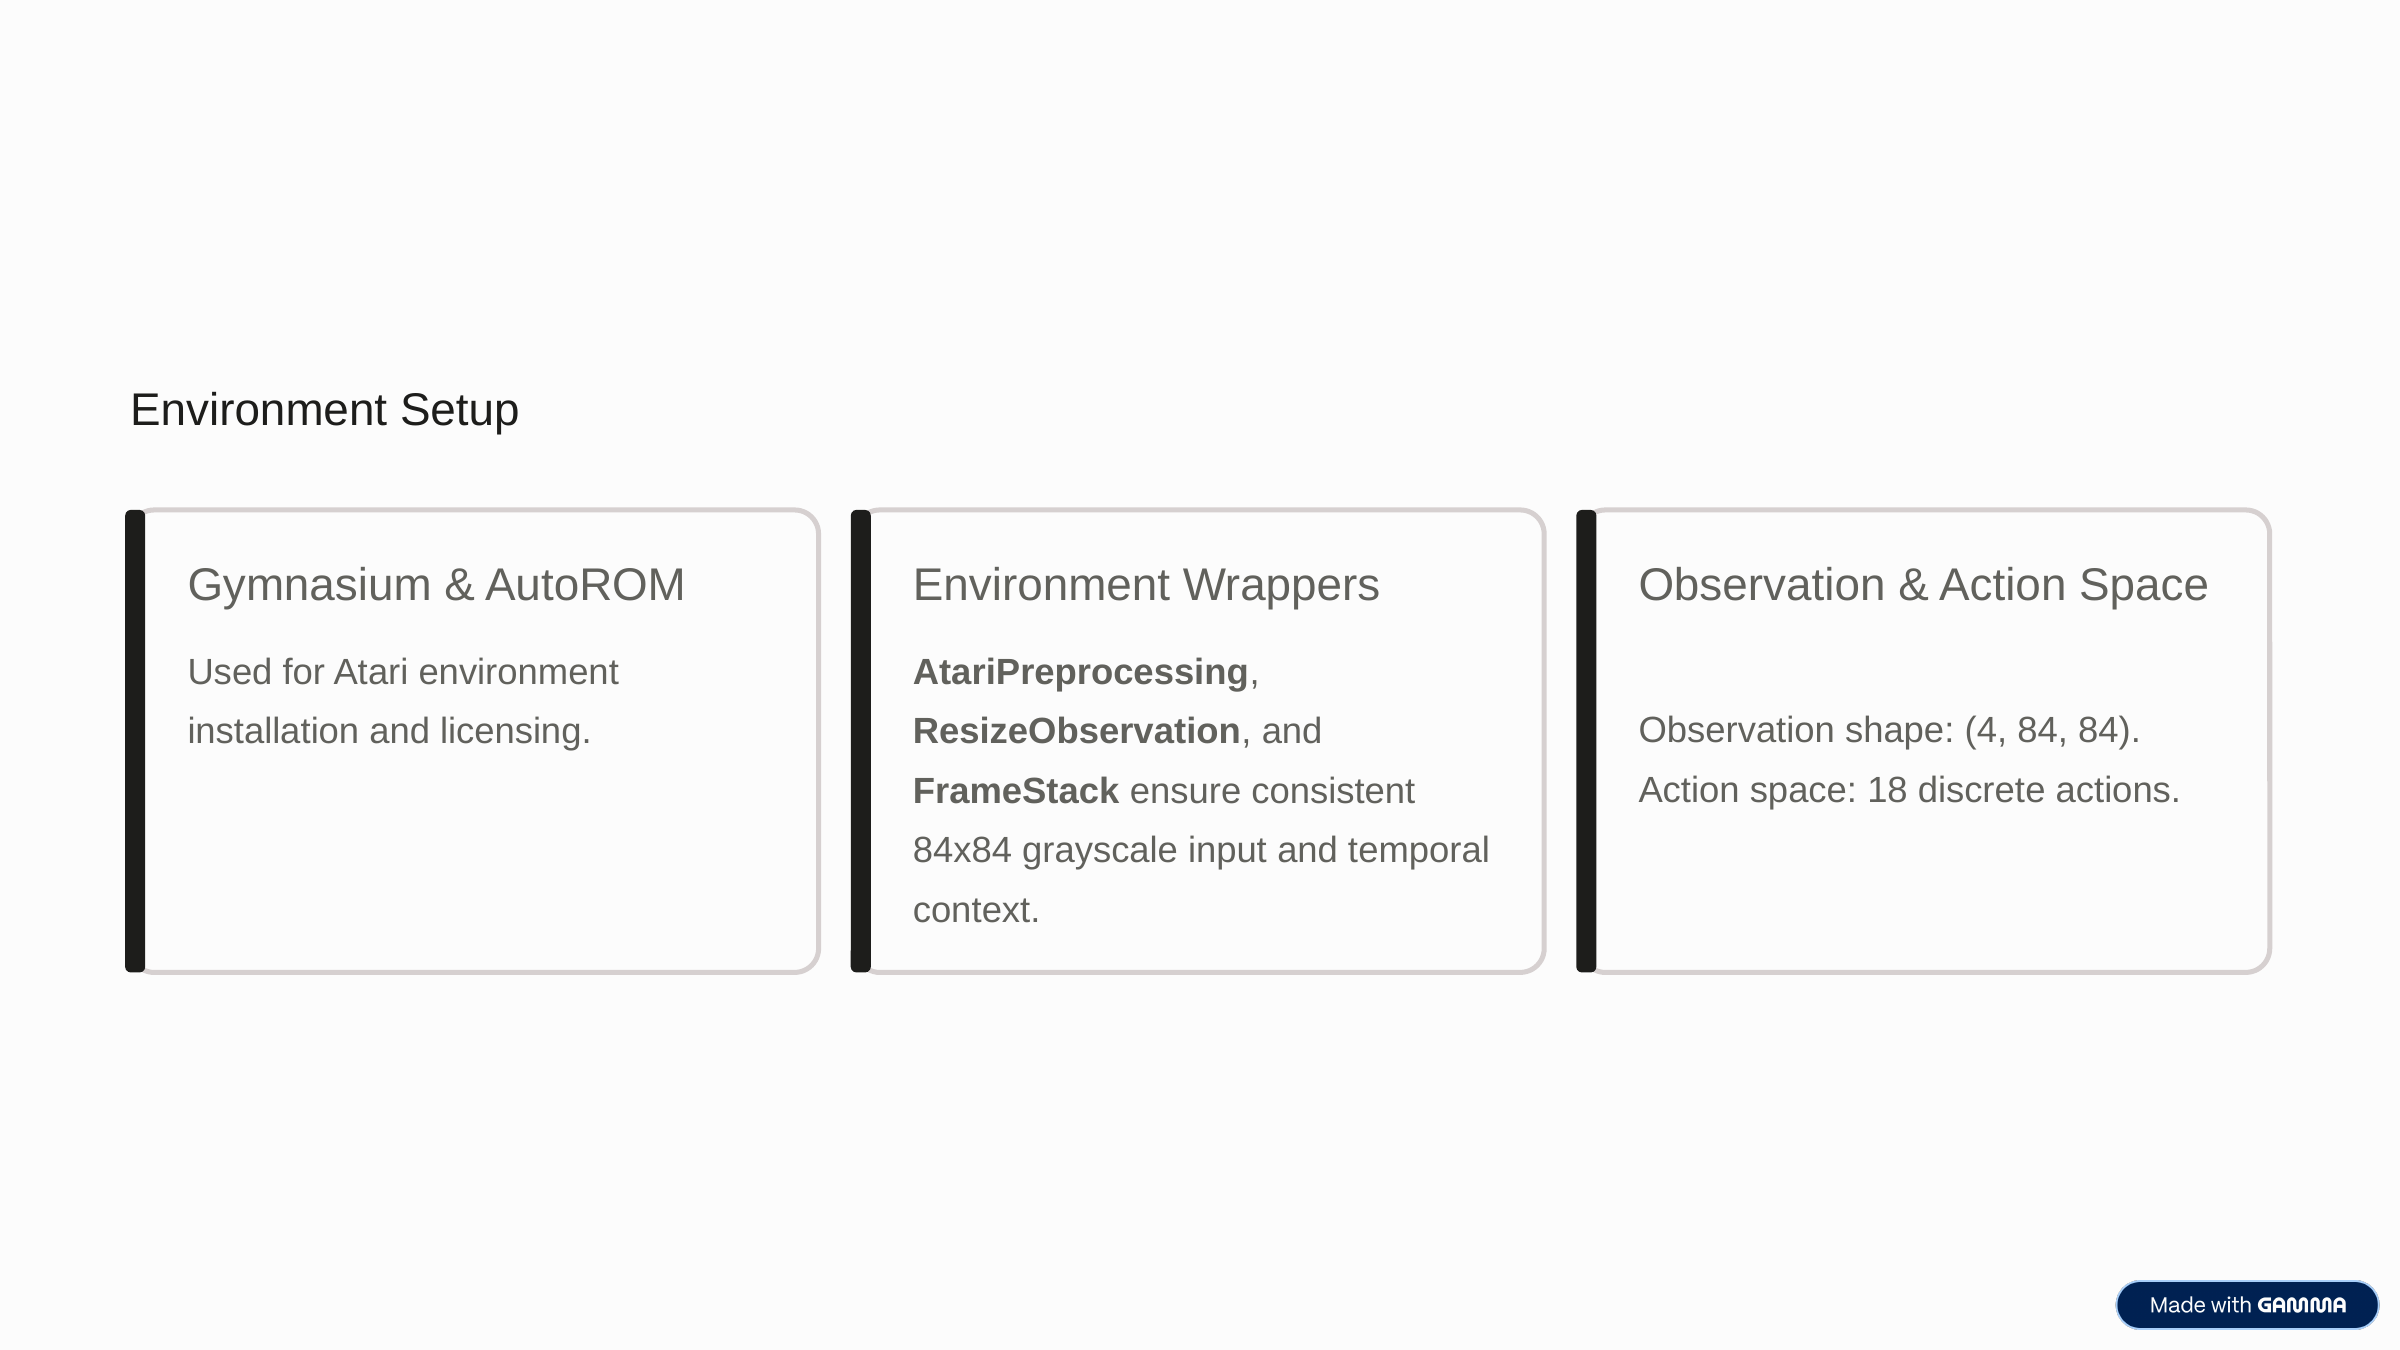

Environment Setup

Gymnasium & AutoROM
Environment Wrappers
Observation & Action Space
Used for Atari environment installation and licensing.
AtariPreprocessing, ResizeObservation, and FrameStack ensure consistent 84x84 grayscale input and temporal context.
Observation shape: (4, 84, 84). Action space: 18 discrete actions.